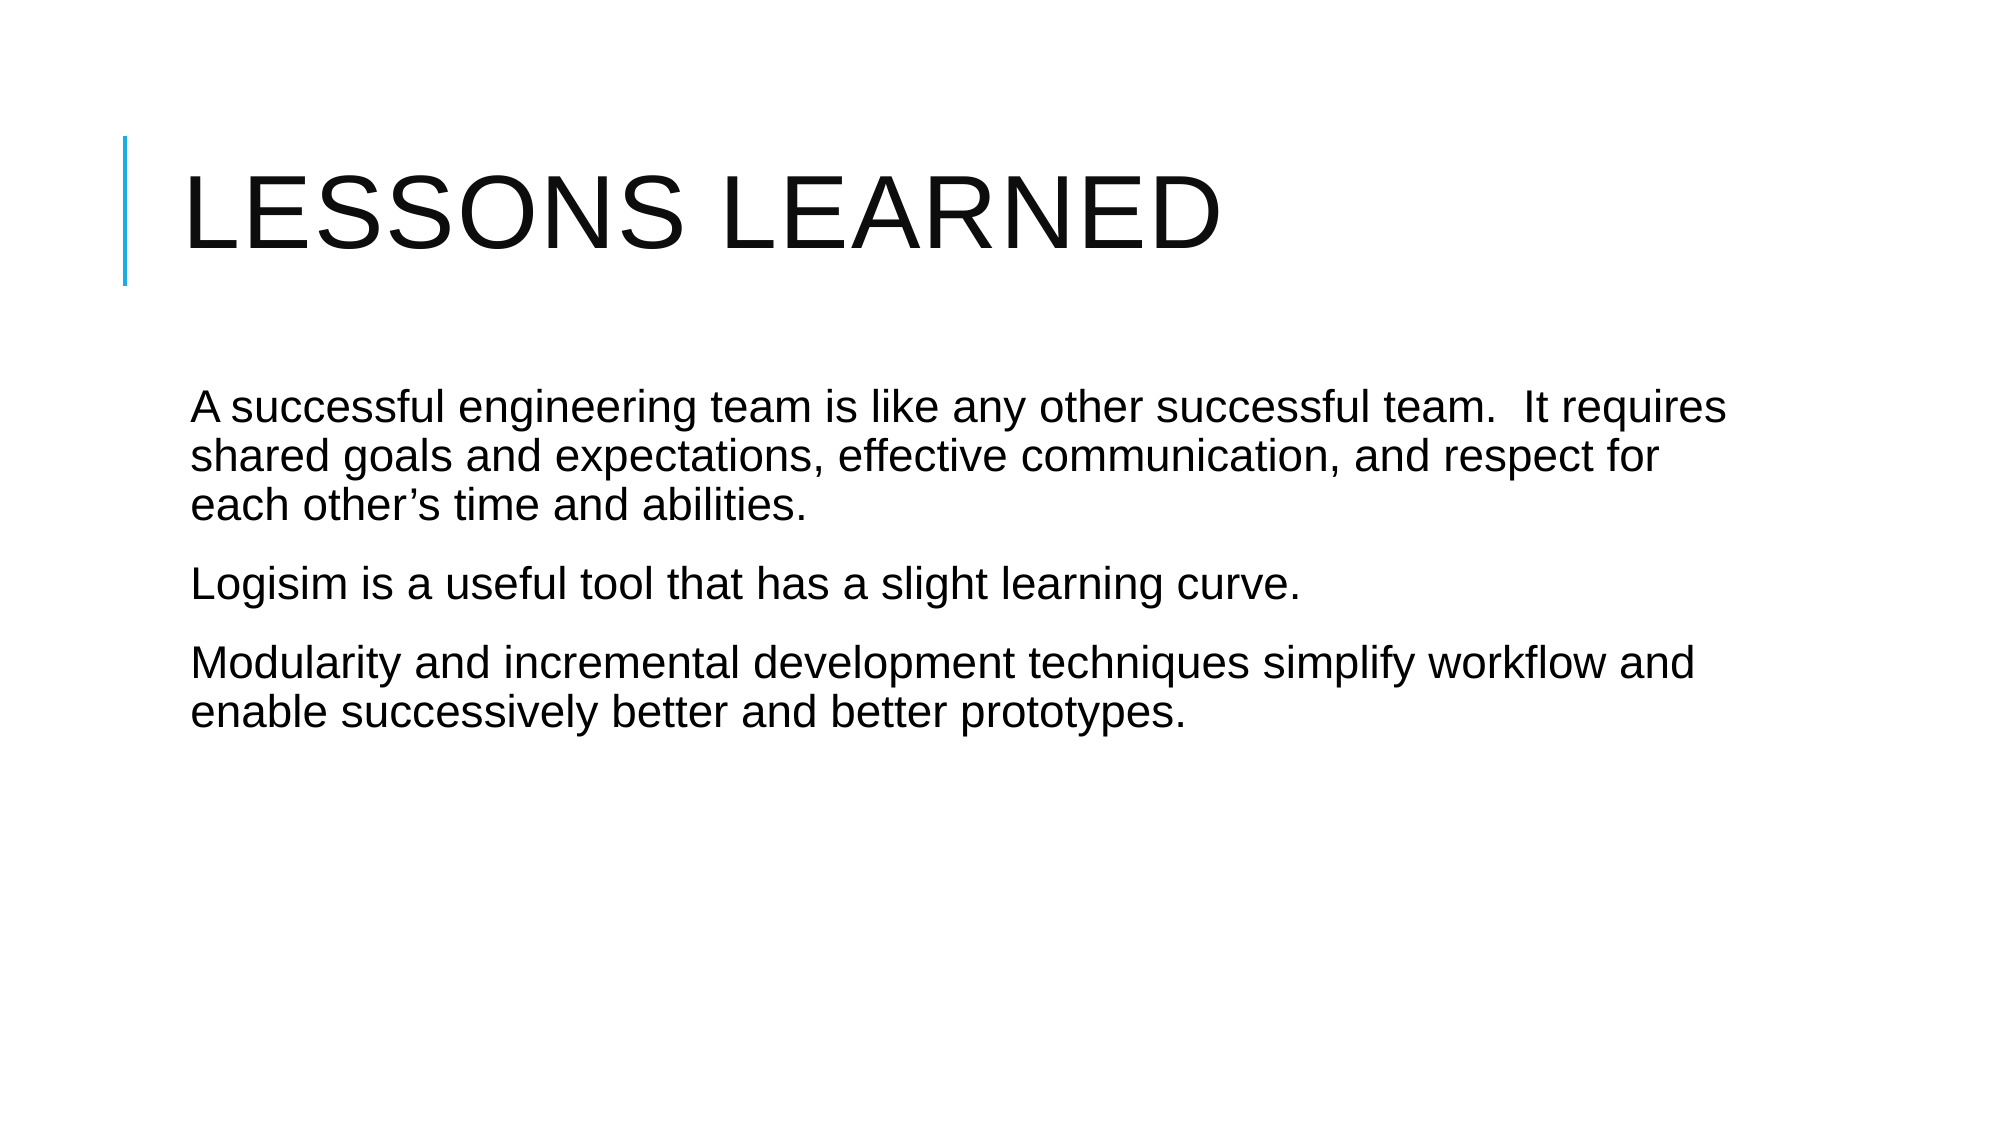

# Lessons Learned
A successful engineering team is like any other successful team.  It requires shared goals and expectations, effective communication, and respect for each other’s time and abilities.
Logisim is a useful tool that has a slight learning curve.
Modularity and incremental development techniques simplify workflow and enable successively better and better prototypes.